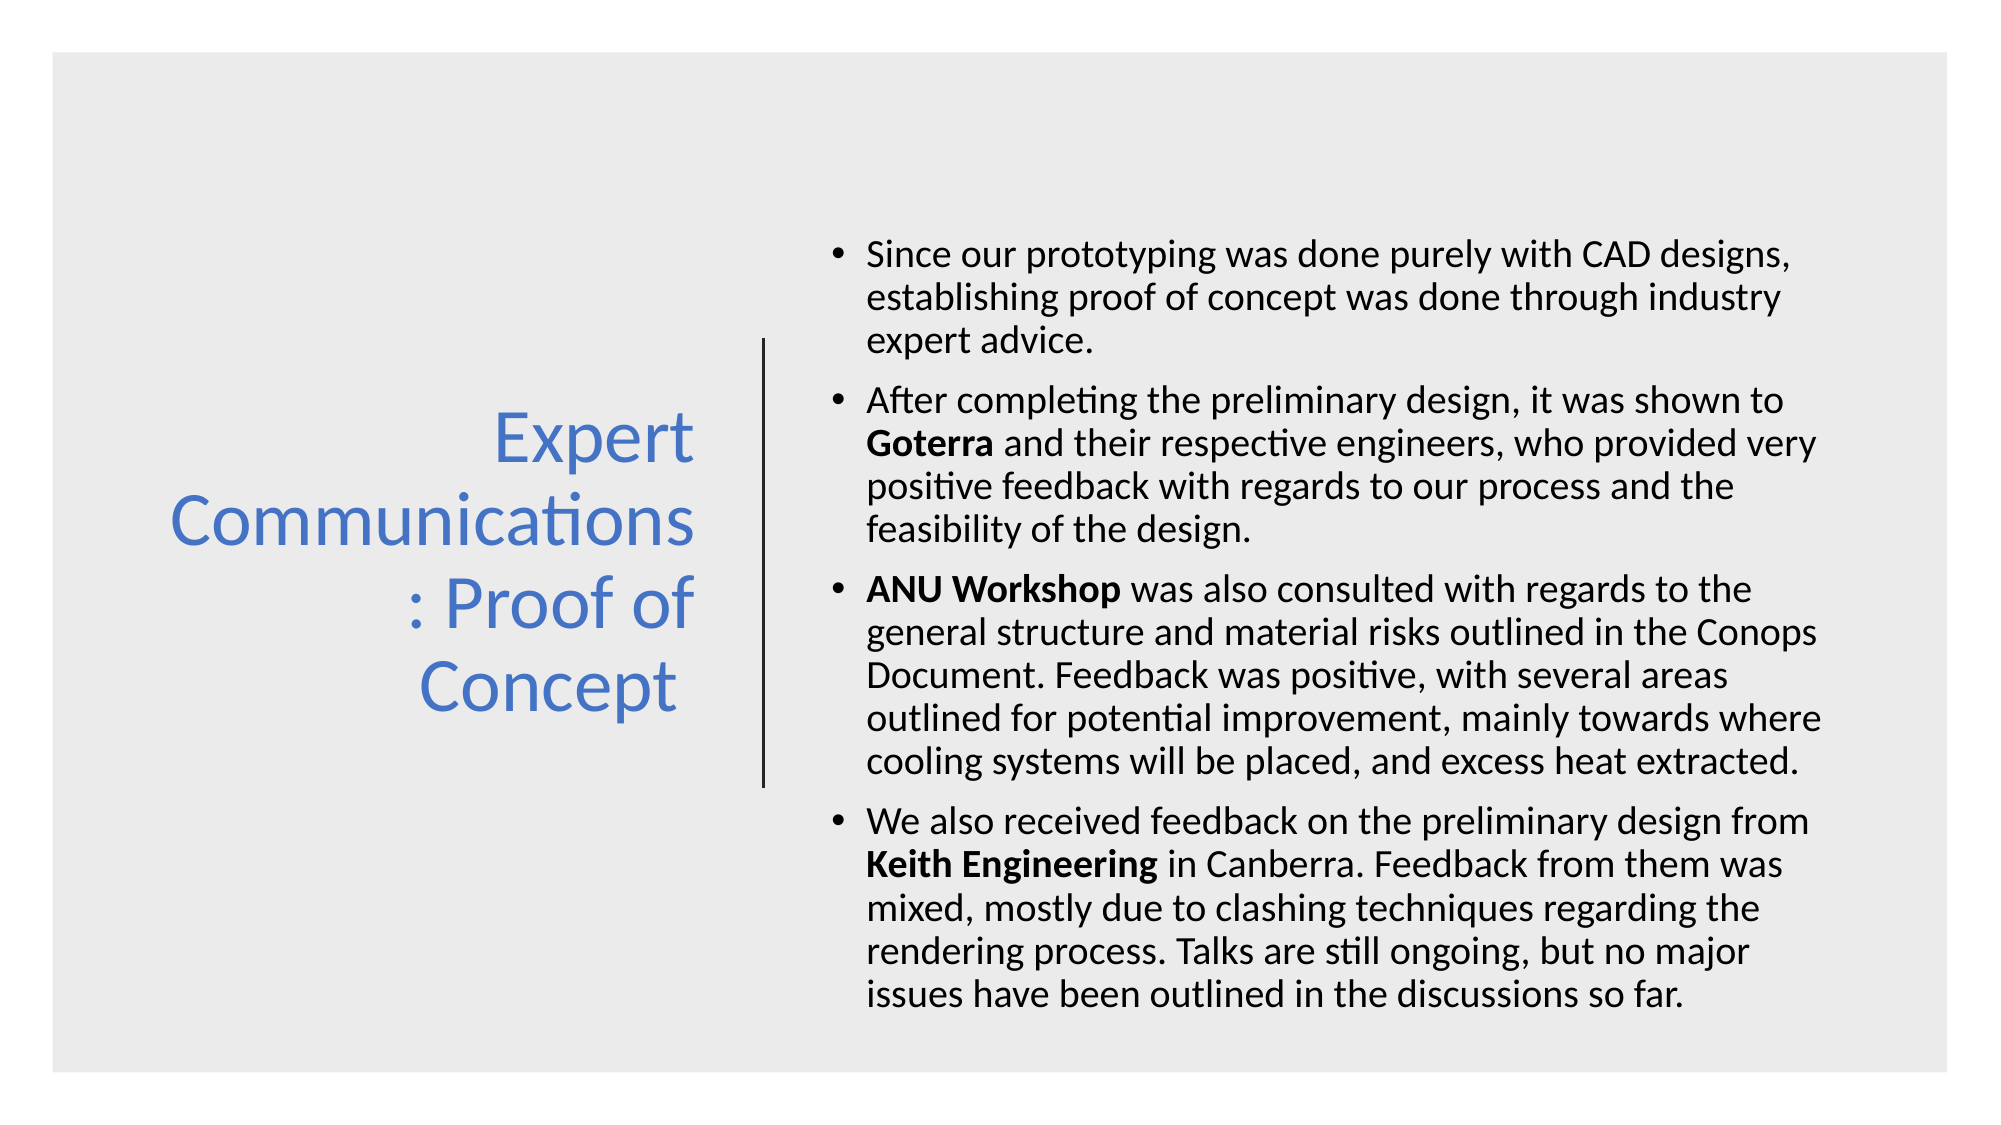

# Expert Communications: Proof of Concept
Since our prototyping was done purely with CAD designs, establishing proof of concept was done through industry expert advice.
After completing the preliminary design, it was shown to Goterra and their respective engineers, who provided very positive feedback with regards to our process and the feasibility of the design.
ANU Workshop was also consulted with regards to the general structure and material risks outlined in the Conops Document. Feedback was positive, with several areas outlined for potential improvement, mainly towards where cooling systems will be placed, and excess heat extracted.
We also received feedback on the preliminary design from Keith Engineering in Canberra. Feedback from them was mixed, mostly due to clashing techniques regarding the rendering process. Talks are still ongoing, but no major issues have been outlined in the discussions so far.